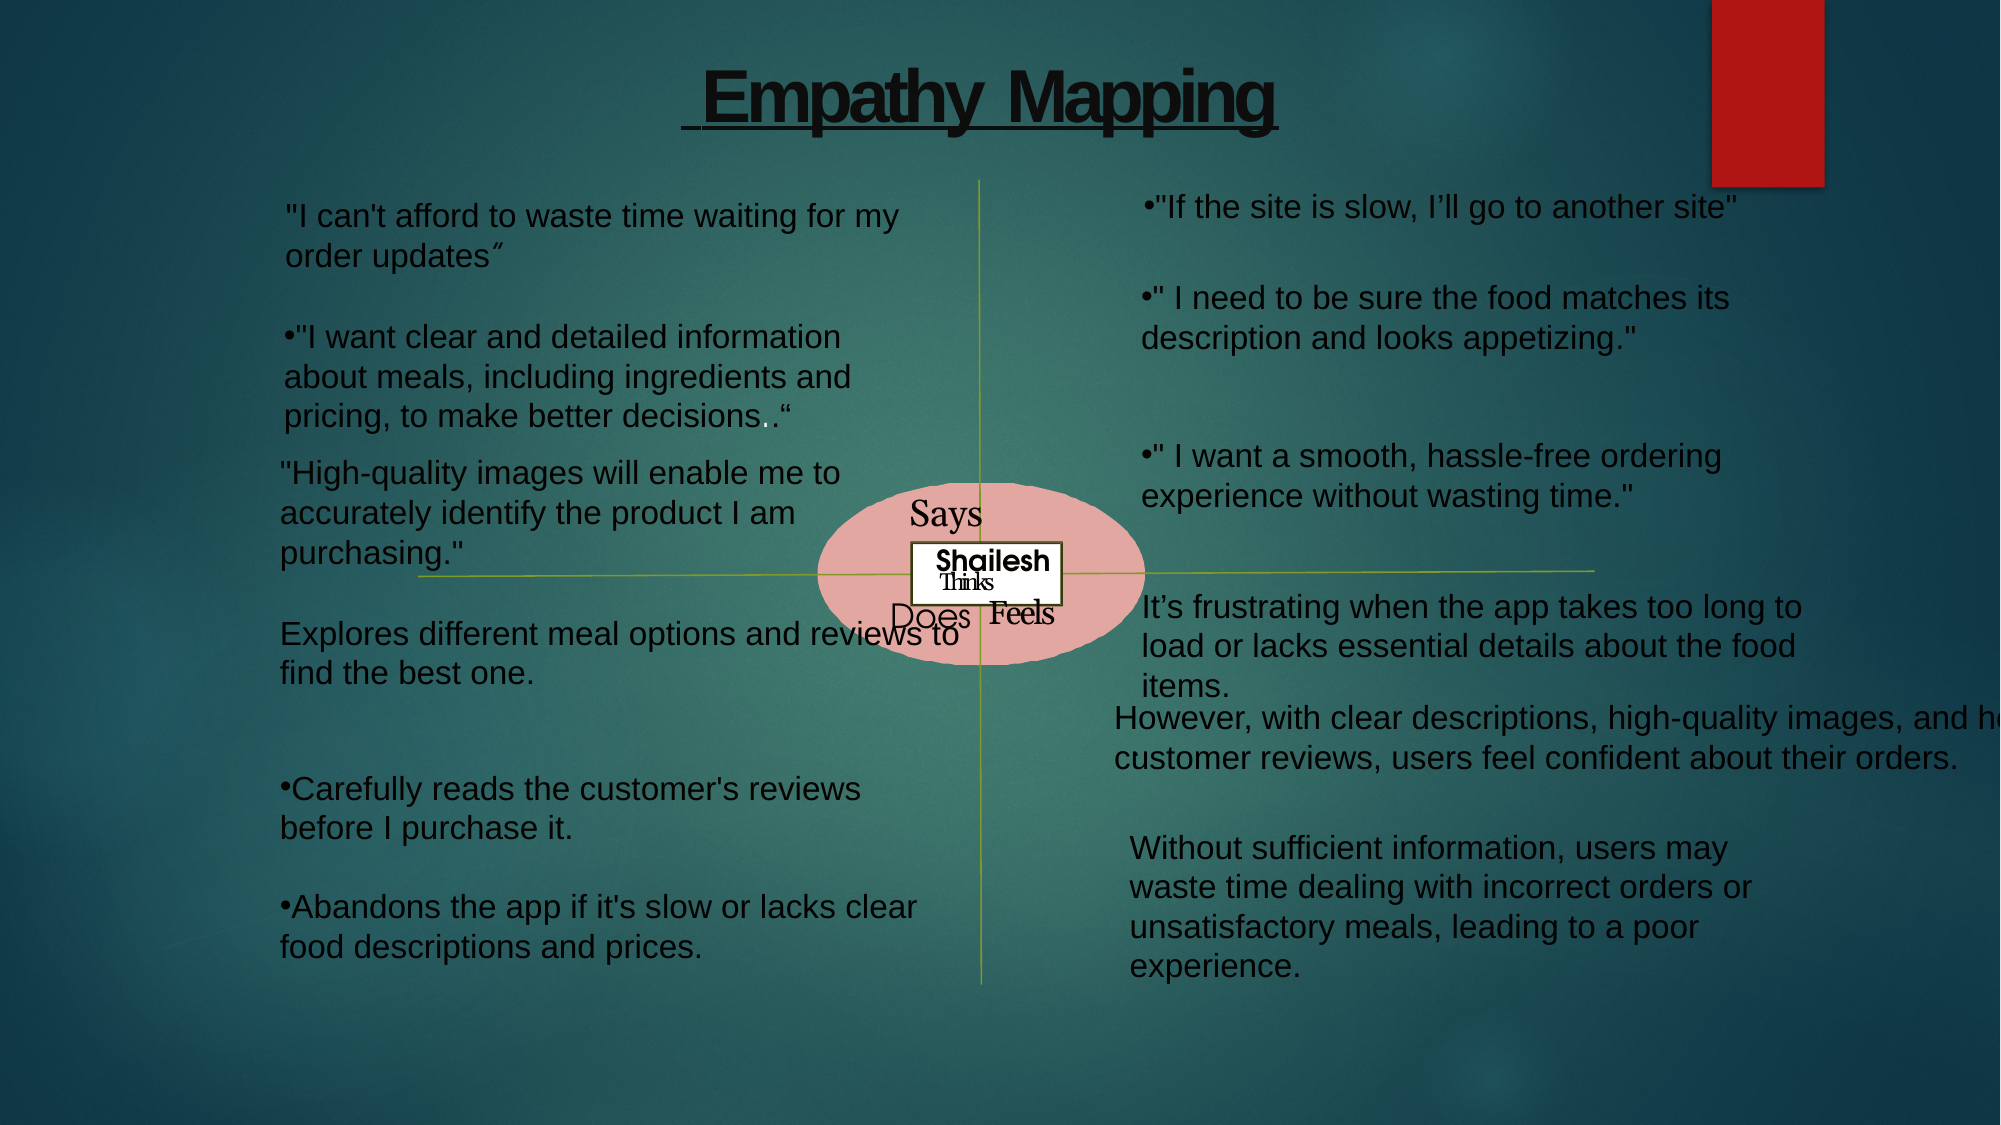

Empathy Mapping

   Shailesh
"If the site is slow, I’ll go to another site"
"I can't afford to waste time waiting for my order updates”

"I want clear and detailed information about meals, including ingredients and pricing, to make better decisions..“
" I need to be sure the food matches its description and looks appetizing."
" I want a smooth, hassle-free ordering experience without wasting time."
"High-quality images will enable me to accurately identify the product I am purchasing."

Says	Thinks
It’s frustrating when the app takes too long to load or lacks essential details about the food items.
Does
Feels
Explores different meal options and reviews to find the best one.

.
However, with clear descriptions, high-quality images, and honest customer reviews, users feel confident about their orders.
Carefully reads the customer's reviews before I purchase it.

Without sufficient information, users may waste time dealing with incorrect orders or unsatisfactory meals, leading to a poor experience.
Abandons the app if it's slow or lacks clear food descriptions and prices.